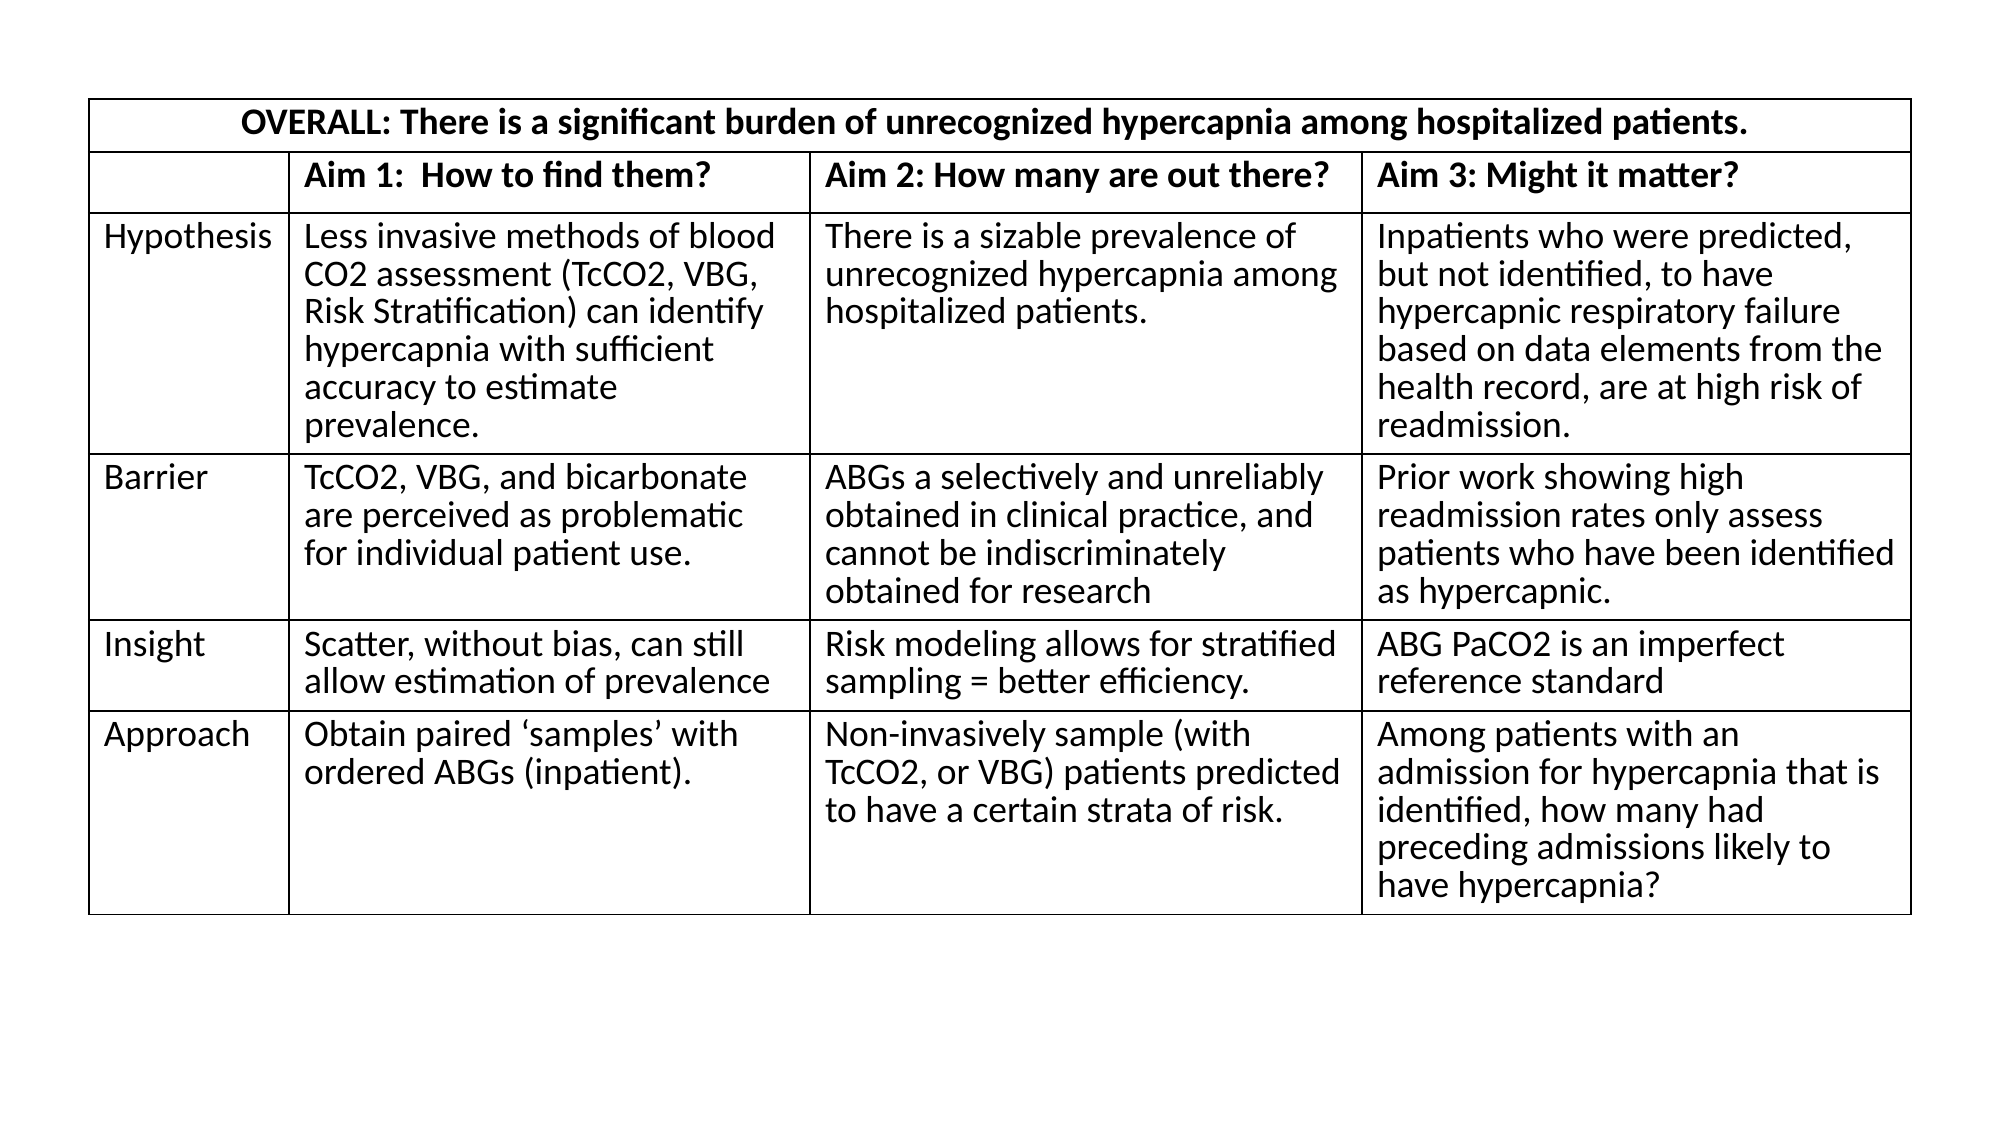

| OVERALL: There is a significant burden of unrecognized hypercapnia among hospitalized patients. | OVERALL: There is a significant burden of unrecognized hypercapnia among hospitalized patients. 3 aims |  |  |
| --- | --- | --- | --- |
|  | Aim 1: How to find them? | Aim 2: How many are out there? | Aim 3: Might it matter? |
| Hypothesis | Less invasive methods of blood CO2 assessment (TcCO2, VBG, Risk Stratification) can identify hypercapnia with sufficient accuracy to estimate prevalence. | There is a sizable prevalence of unrecognized hypercapnia among hospitalized patients. | Inpatients who were predicted, but not identified, to have hypercapnic respiratory failure based on data elements from the health record, are at high risk of readmission. |
| Barrier | TcCO2, VBG, and bicarbonate are perceived as problematic for individual patient use. | ABGs a selectively and unreliably obtained in clinical practice, and cannot be indiscriminately obtained for research | Prior work showing high readmission rates only assess patients who have been identified as hypercapnic. |
| Insight | Scatter, without bias, can still allow estimation of prevalence | Risk modeling allows for stratified sampling = better efficiency. | ABG PaCO2 is an imperfect reference standard |
| Approach | Obtain paired ‘samples’ with ordered ABGs (inpatient). | Non-invasively sample (with TcCO2, or VBG) patients predicted to have a certain strata of risk. | Among patients with an admission for hypercapnia that is identified, how many had preceding admissions likely to have hypercapnia? |